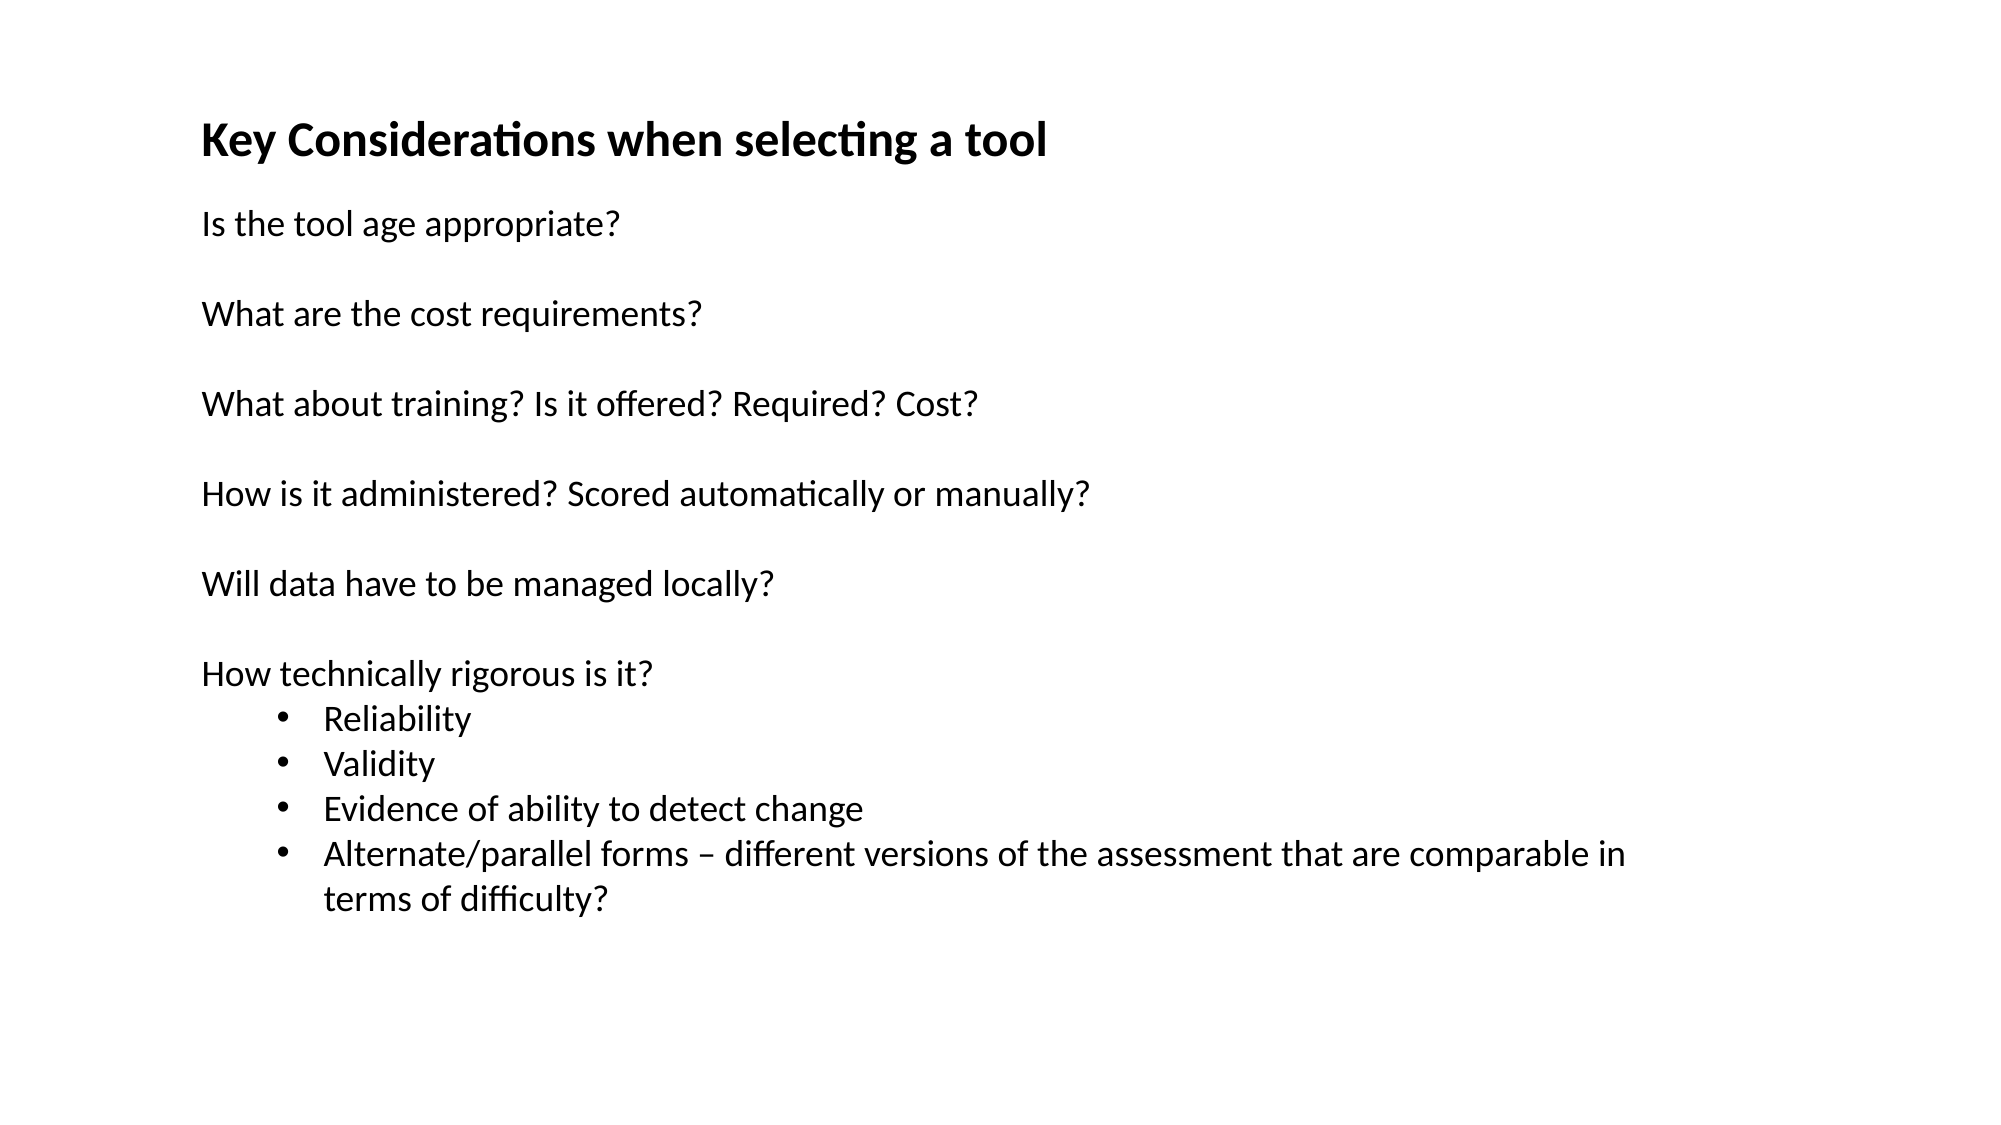

Key Considerations when selecting a tool
Is the tool age appropriate?

What are the cost requirements?

What about training? Is it offered? Required? Cost?

How is it administered? Scored automatically or manually?

Will data have to be managed locally?

How technically rigorous is it?
Reliability
Validity
Evidence of ability to detect change
Alternate/parallel forms – different versions of the assessment that are comparable in terms of difficulty?